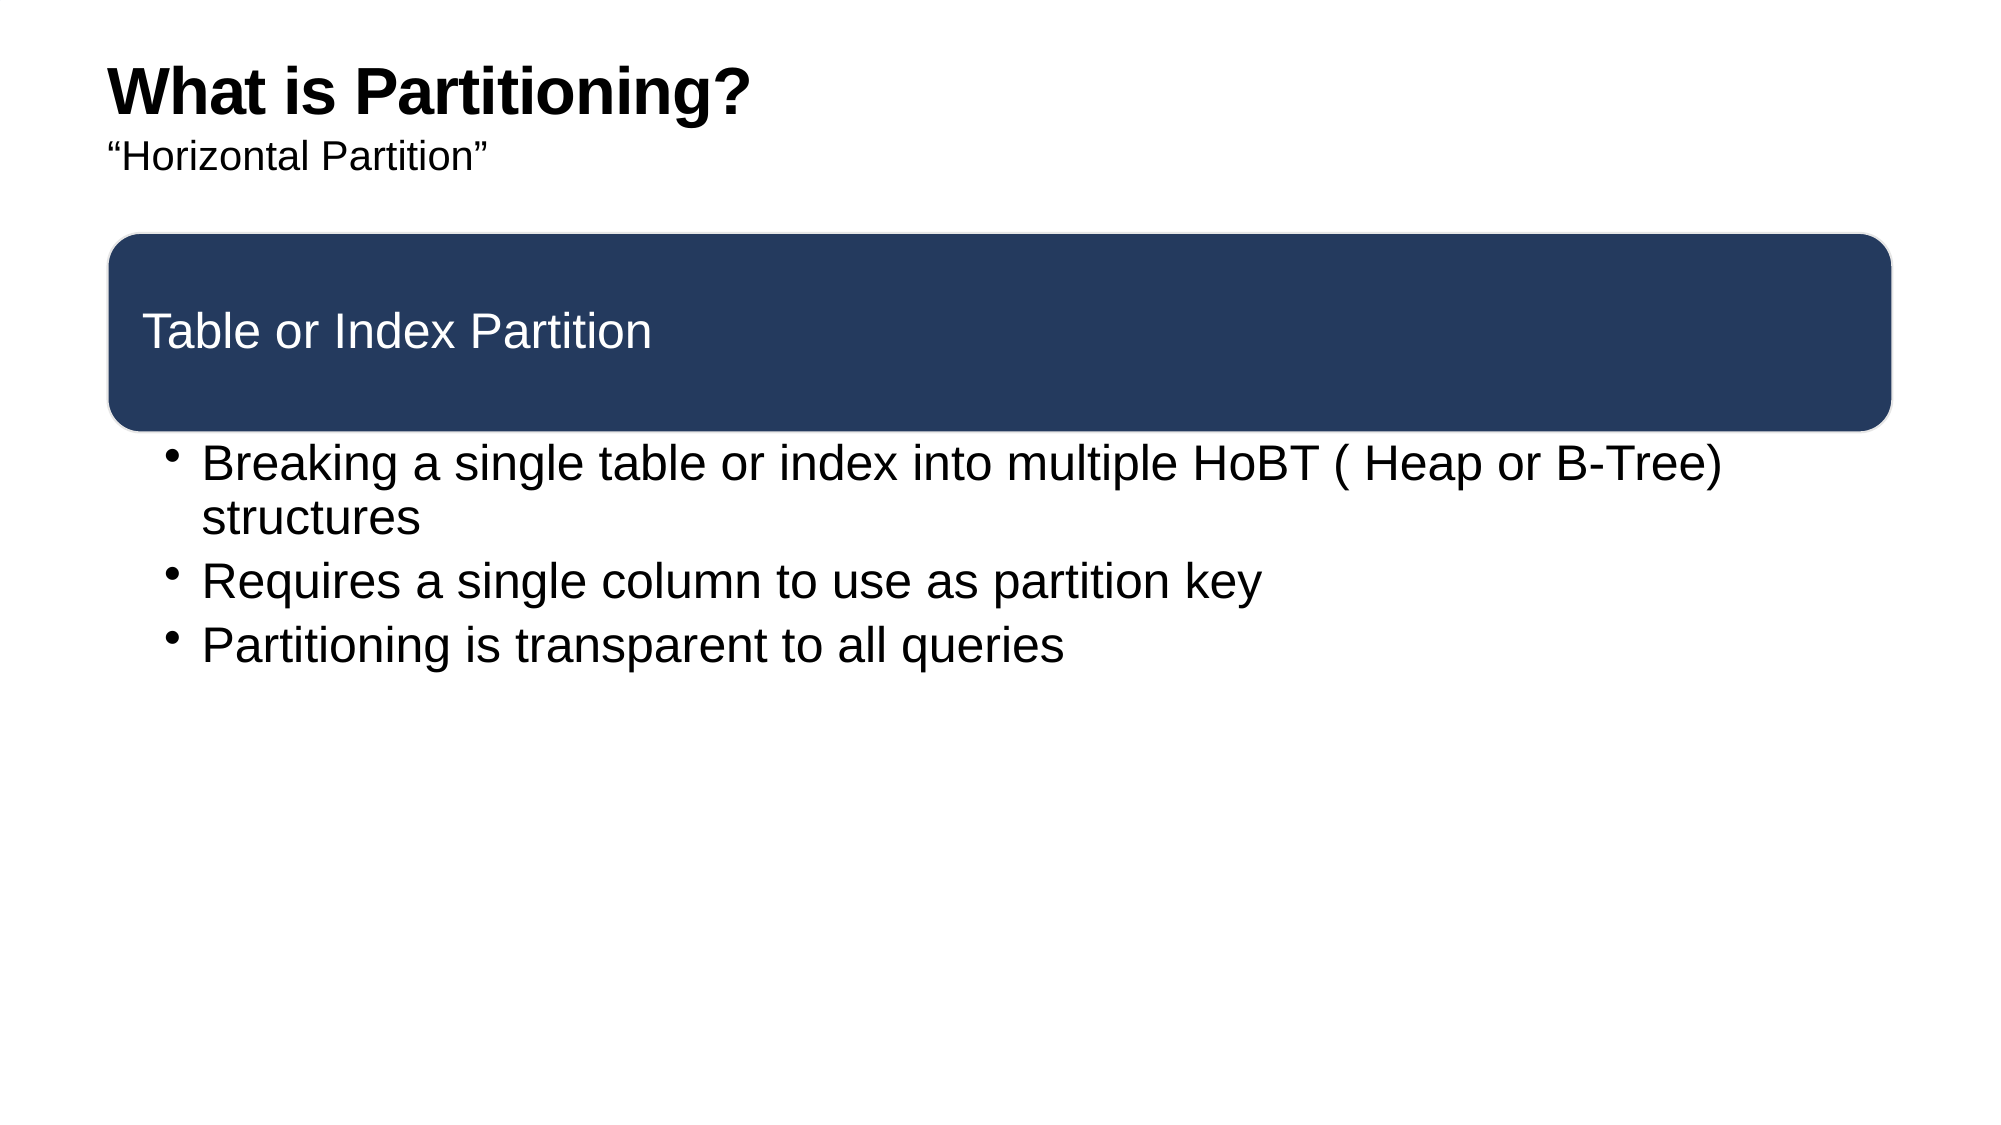

# What is Partitioning?
“Horizontal Partition”
Table or Index Partition
Breaking a single table or index into multiple HoBT ( Heap or B-Tree) structures
Requires a single column to use as partition key
Partitioning is transparent to all queries